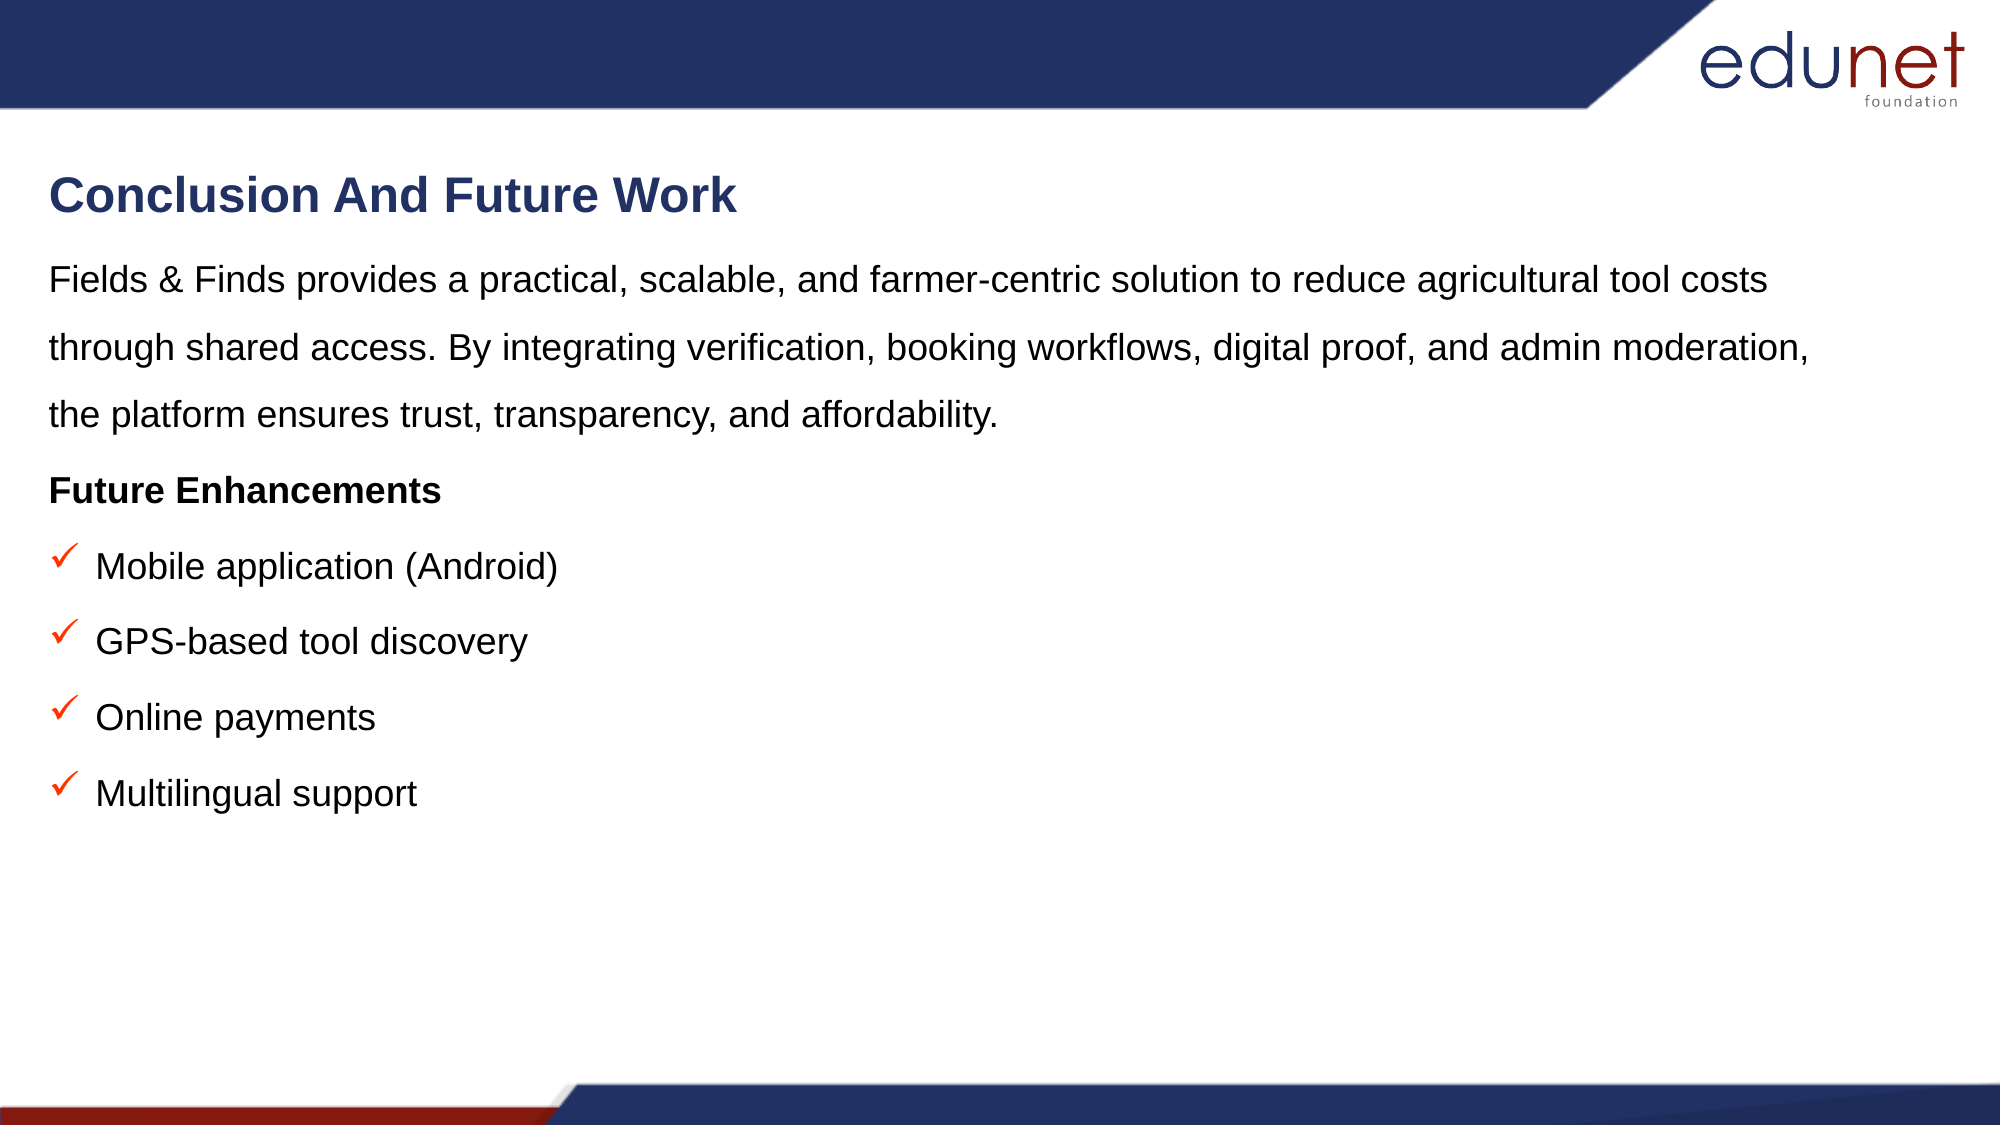

Conclusion And Future Work
Fields & Finds provides a practical, scalable, and farmer-centric solution to reduce agricultural tool costs through shared access. By integrating verification, booking workflows, digital proof, and admin moderation, the platform ensures trust, transparency, and affordability.
Future Enhancements
Mobile application (Android)
GPS-based tool discovery
Online payments
Multilingual support